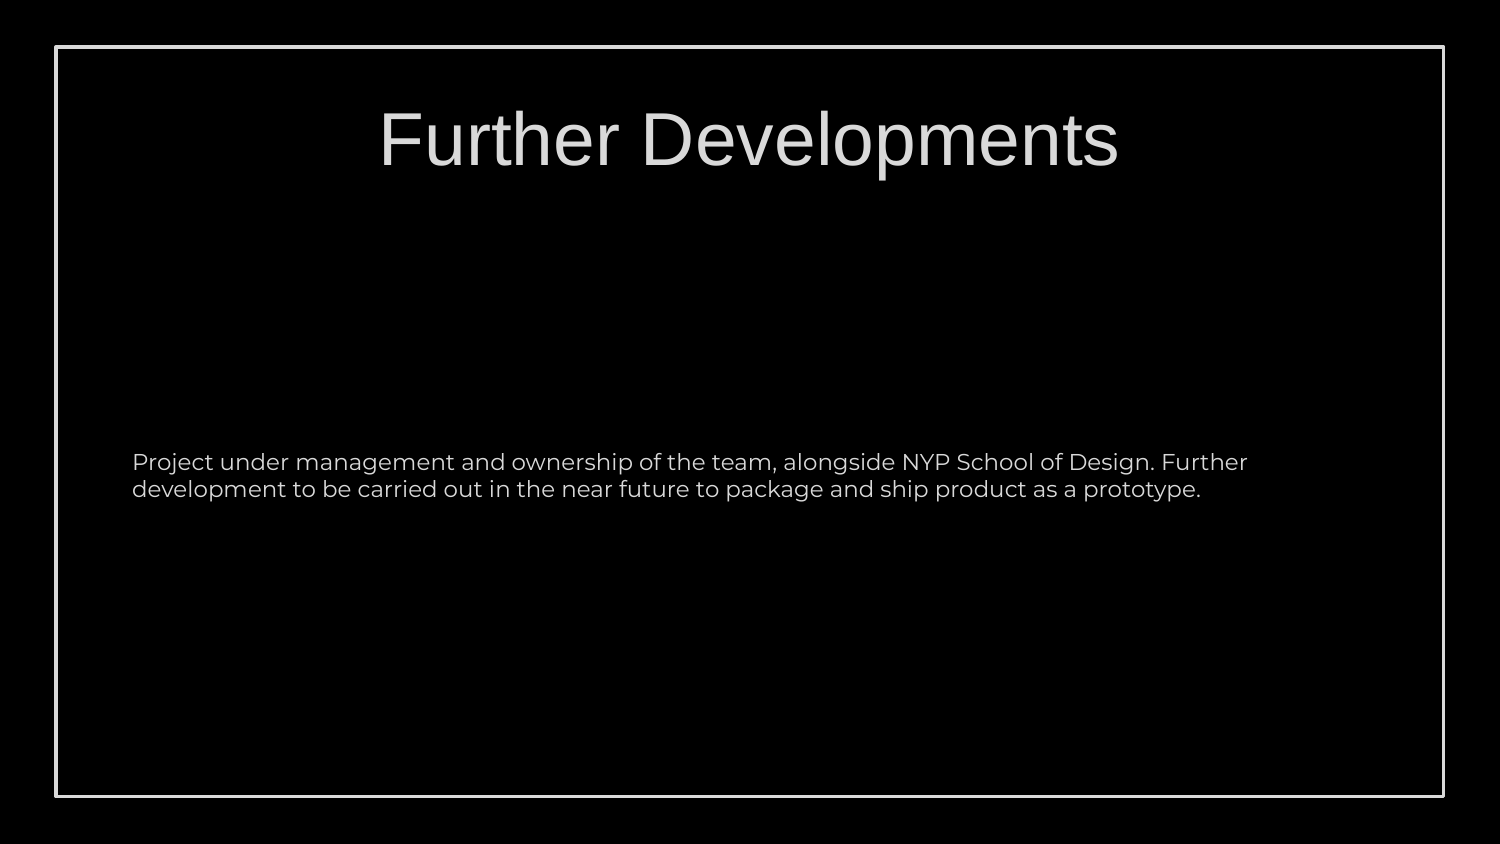

# Further Developments
Project under management and ownership of the team, alongside NYP School of Design. Further development to be carried out in the near future to package and ship product as a prototype.